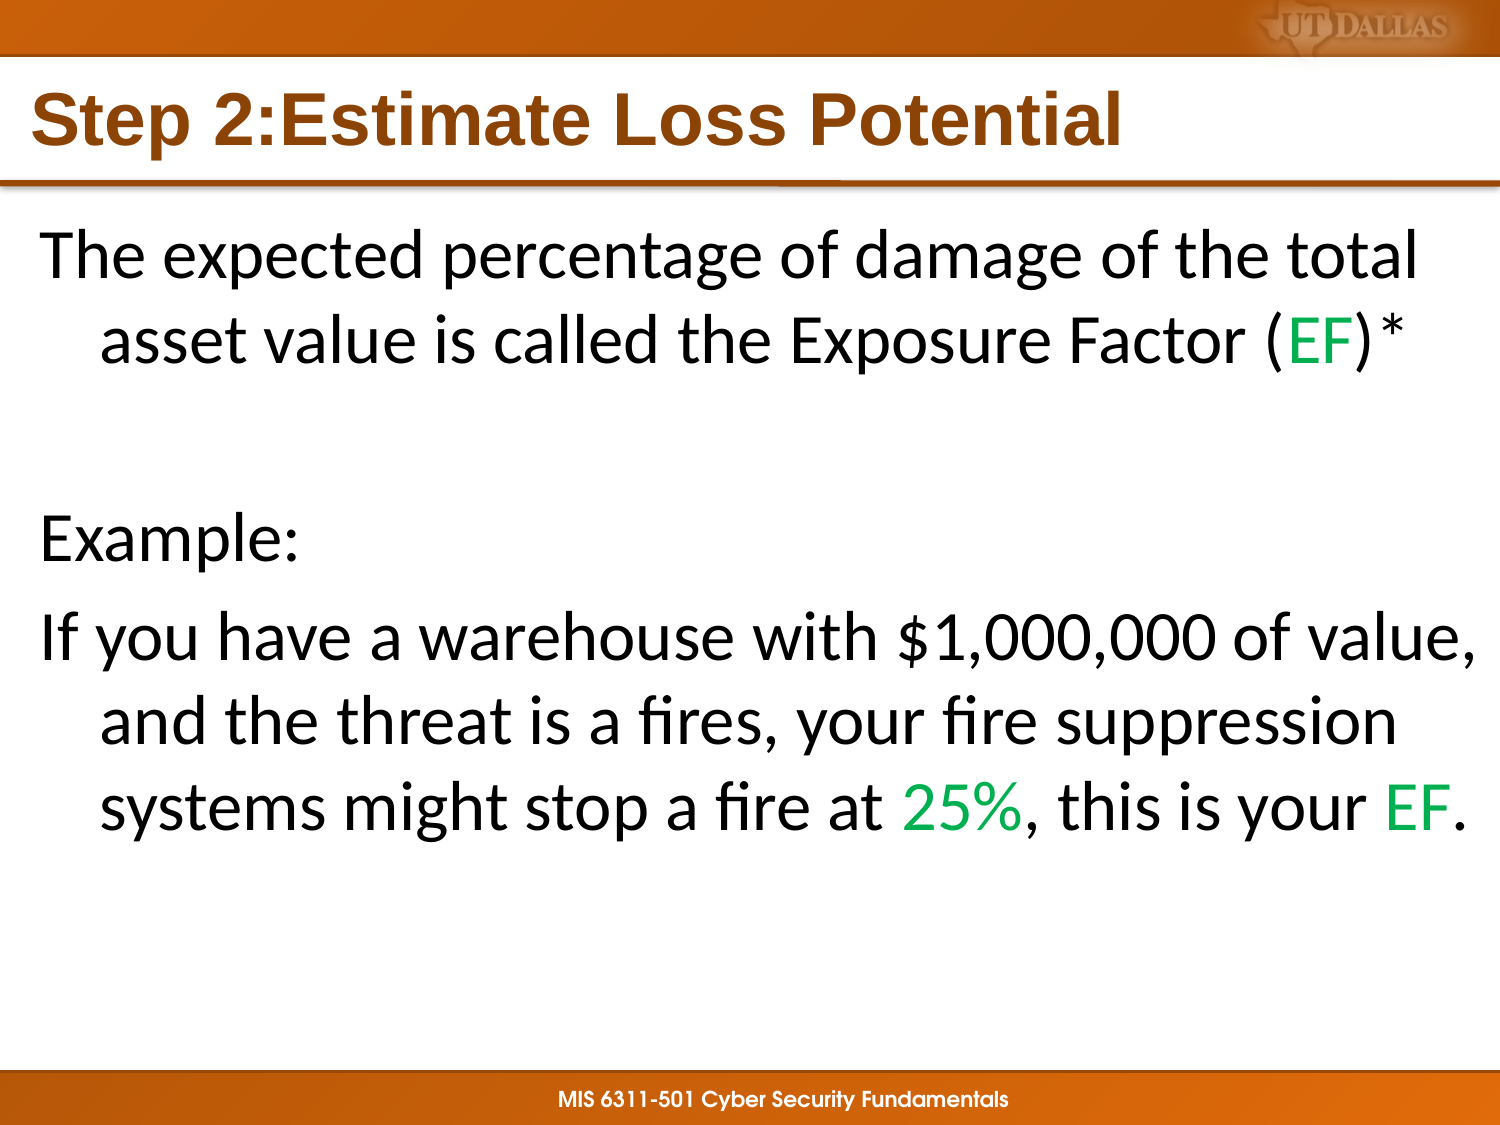

# Step 2:Estimate Loss Potential
The expected percentage of damage of the total asset value is called the Exposure Factor (EF)*

Example:
If you have a warehouse with $1,000,000 of value, and the threat is a fires, your fire suppression systems might stop a fire at 25%, this is your EF.